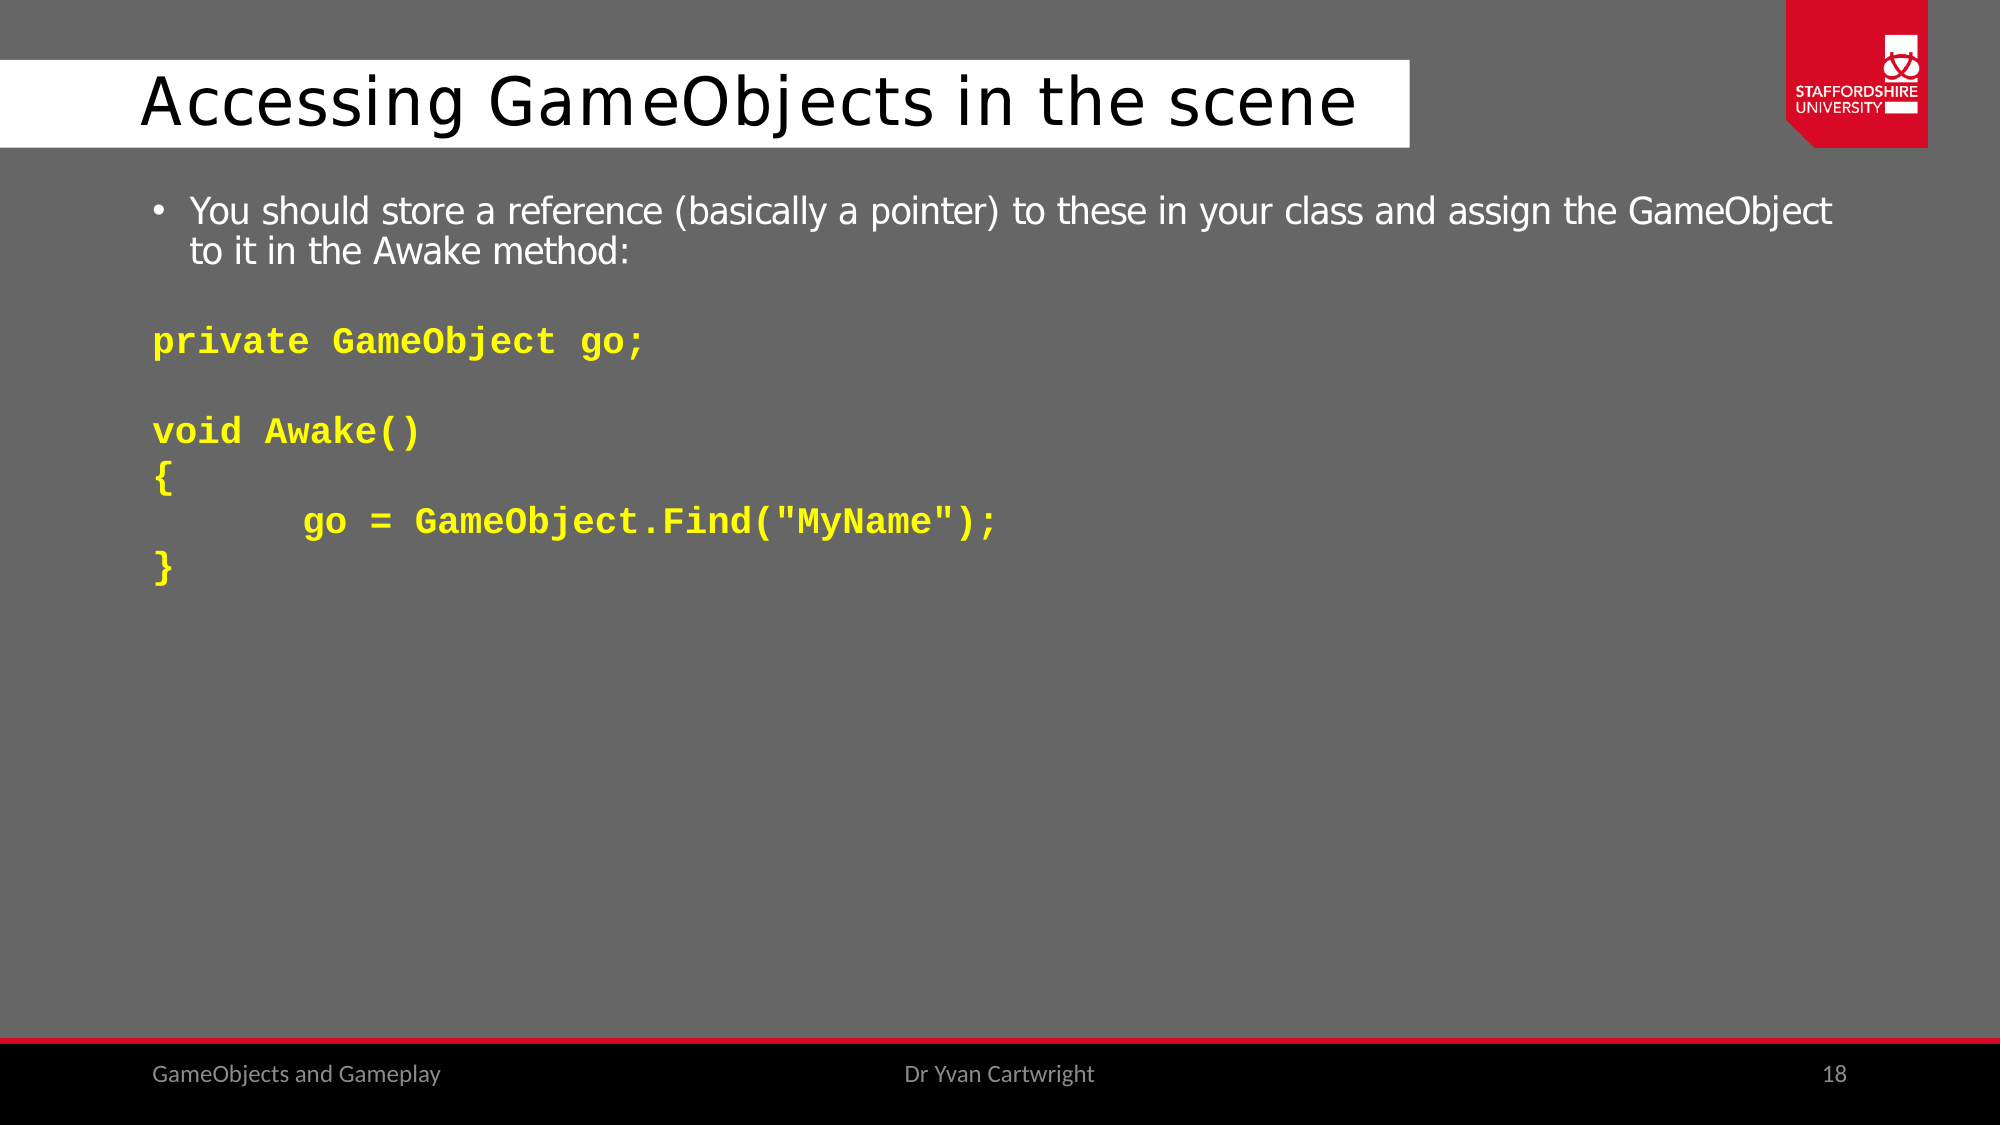

# Accessing GameObjects in the scene
You should store a reference (basically a pointer) to these in your class and assign the GameObject to it in the Awake method:

private GameObject go;

void Awake()
{
	go = GameObject.Find("MyName");
}

GameObjects and Gameplay
Dr Yvan Cartwright
18